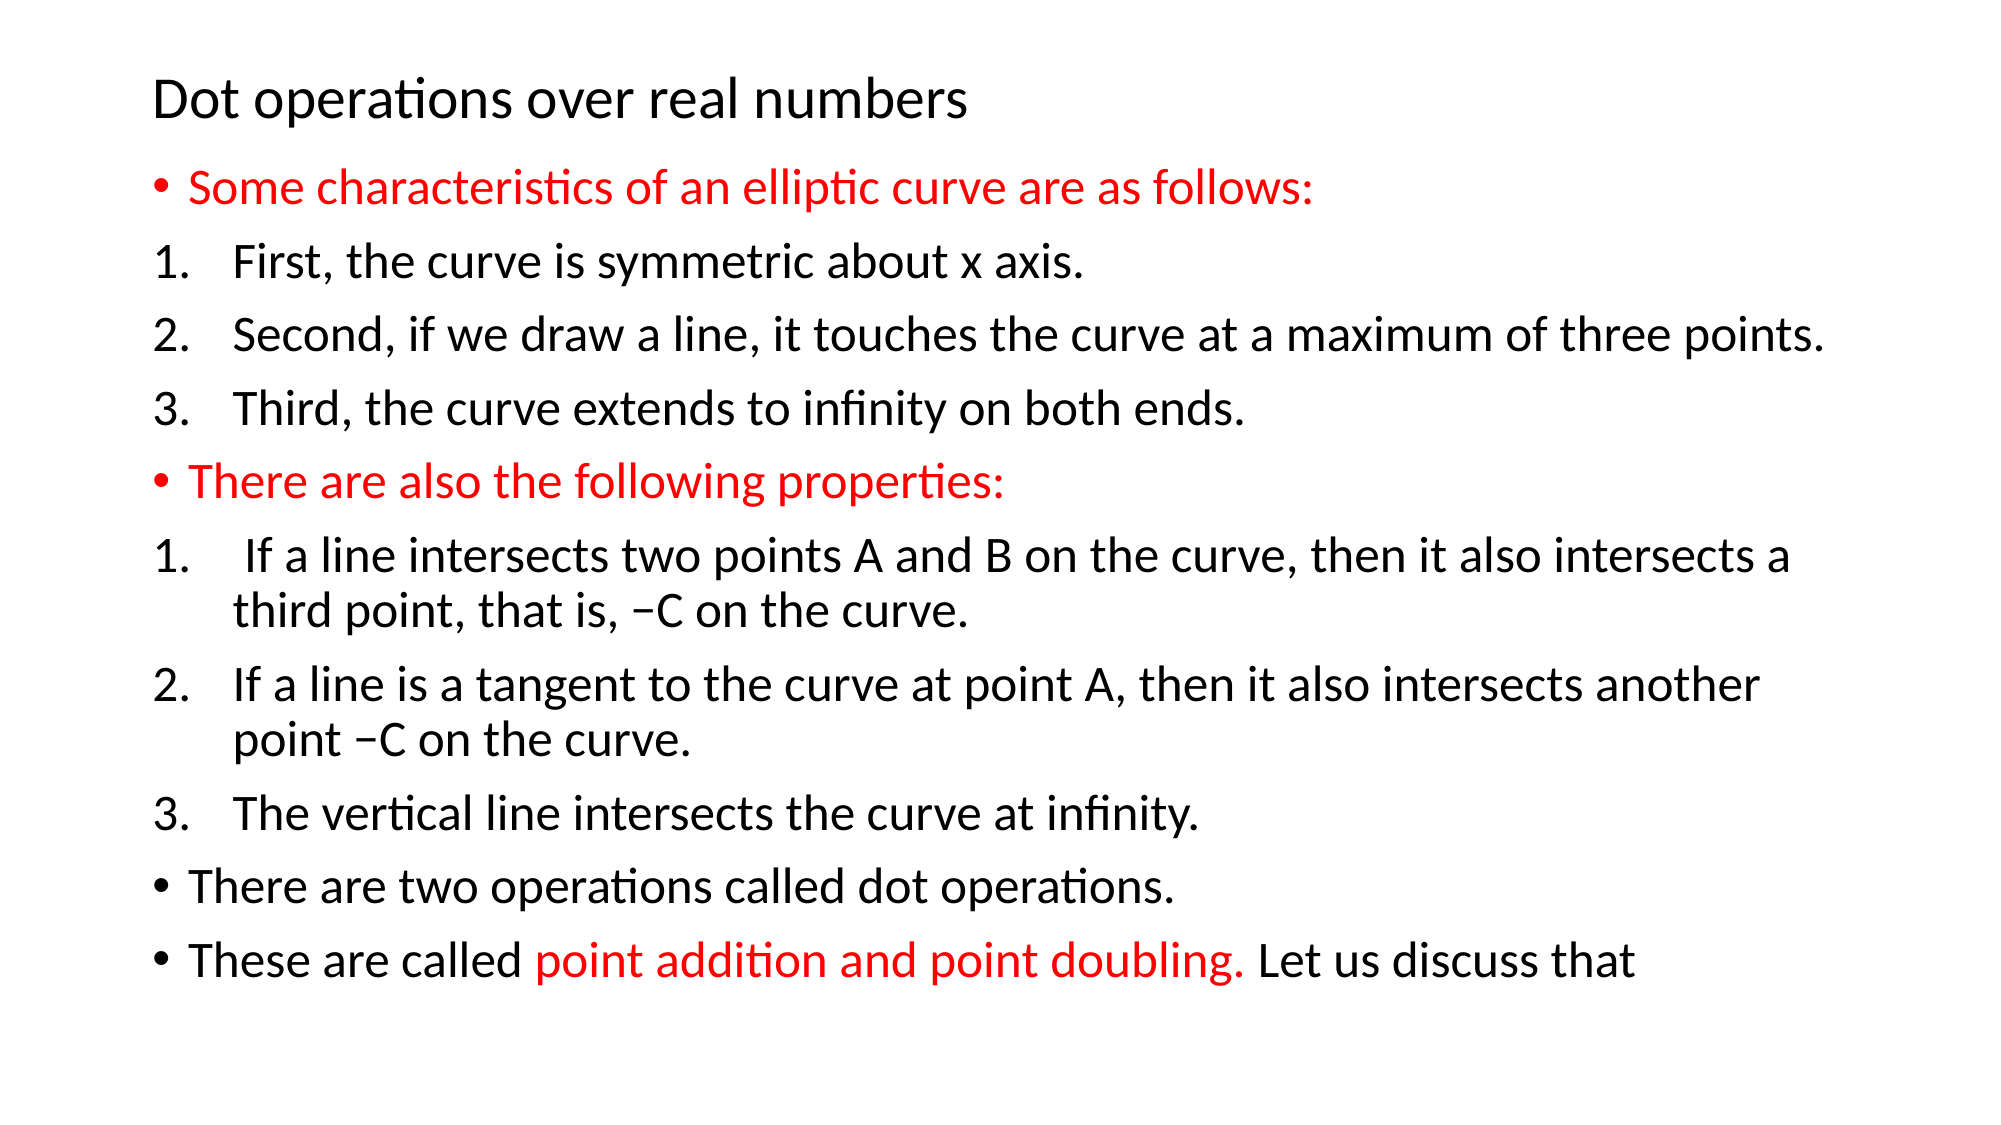

# Dot operations over real numbers
Some characteristics of an elliptic curve are as follows:
First, the curve is symmetric about x axis.
Second, if we draw a line, it touches the curve at a maximum of three points.
Third, the curve extends to infinity on both ends.
There are also the following properties:
 If a line intersects two points A and B on the curve, then it also intersects a third point, that is, −C on the curve.
If a line is a tangent to the curve at point A, then it also intersects another point −C on the curve.
The vertical line intersects the curve at infinity.
There are two operations called dot operations.
These are called point addition and point doubling. Let us discuss that